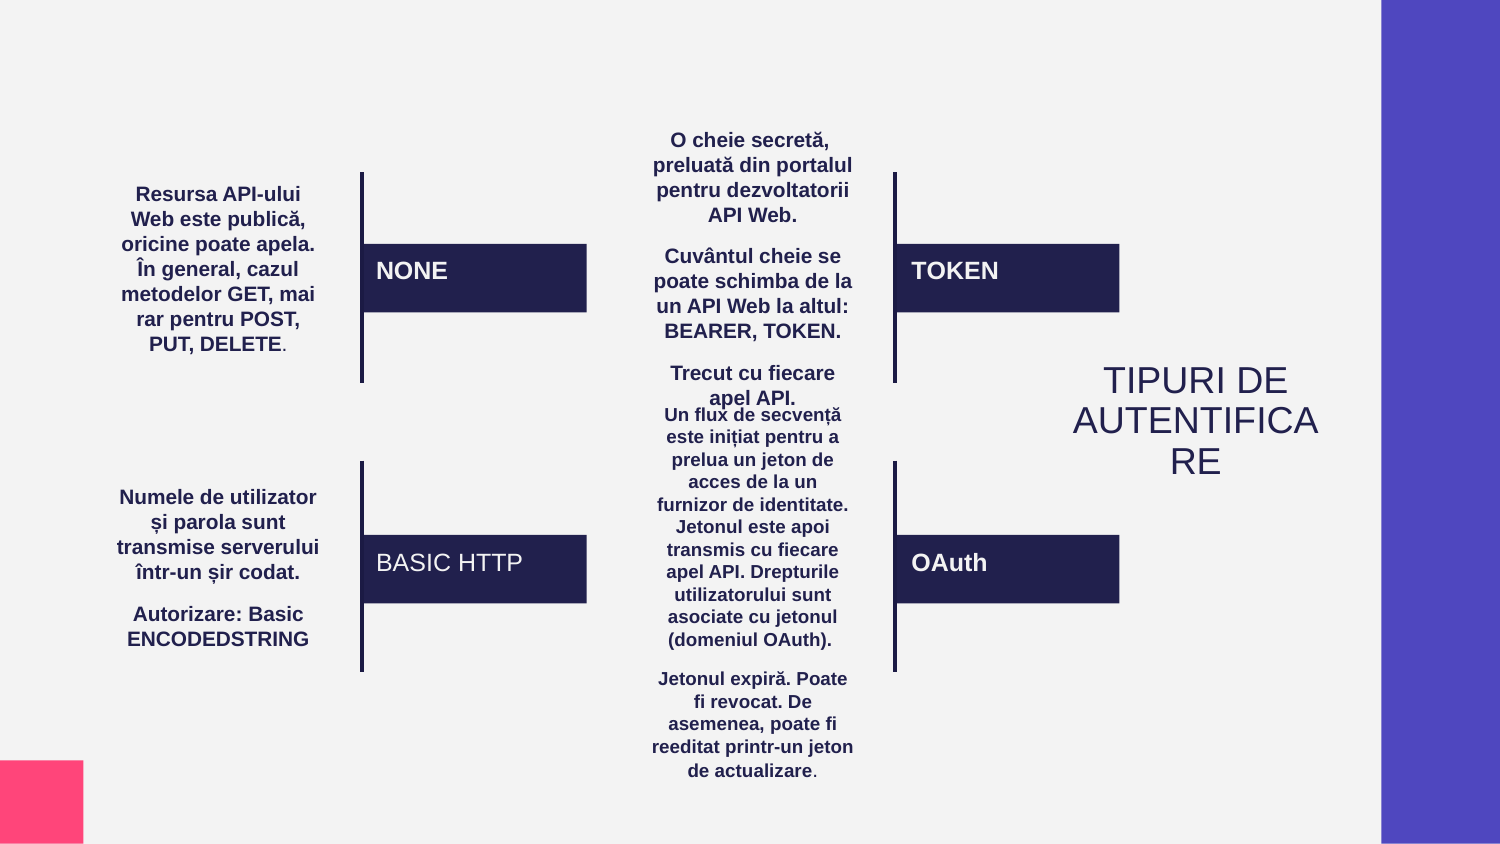

Resursa API-ului Web este publică, oricine poate apela. În general, cazul metodelor GET, mai rar pentru POST, PUT, DELETE.
O cheie secretă,  preluată din portalul pentru dezvoltatorii API Web.
Cuvântul cheie se poate schimba de la un API Web la altul: BEARER, TOKEN.
Trecut cu fiecare apel API.

NONE
TOKEN
# TIPURI DE AUTENTIFICARE

Numele de utilizator și parola sunt transmise serverului într-un șir codat.
Autorizare: Basic ENCODEDSTRING

Un flux de secvență este inițiat pentru a prelua un jeton de acces de la un furnizor de identitate. Jetonul este apoi transmis cu fiecare apel API. Drepturile utilizatorului sunt asociate cu jetonul (domeniul OAuth).
Jetonul expiră. Poate fi revocat. De asemenea, poate fi reeditat printr-un jeton de actualizare.

BASIC HTTP
OAuth